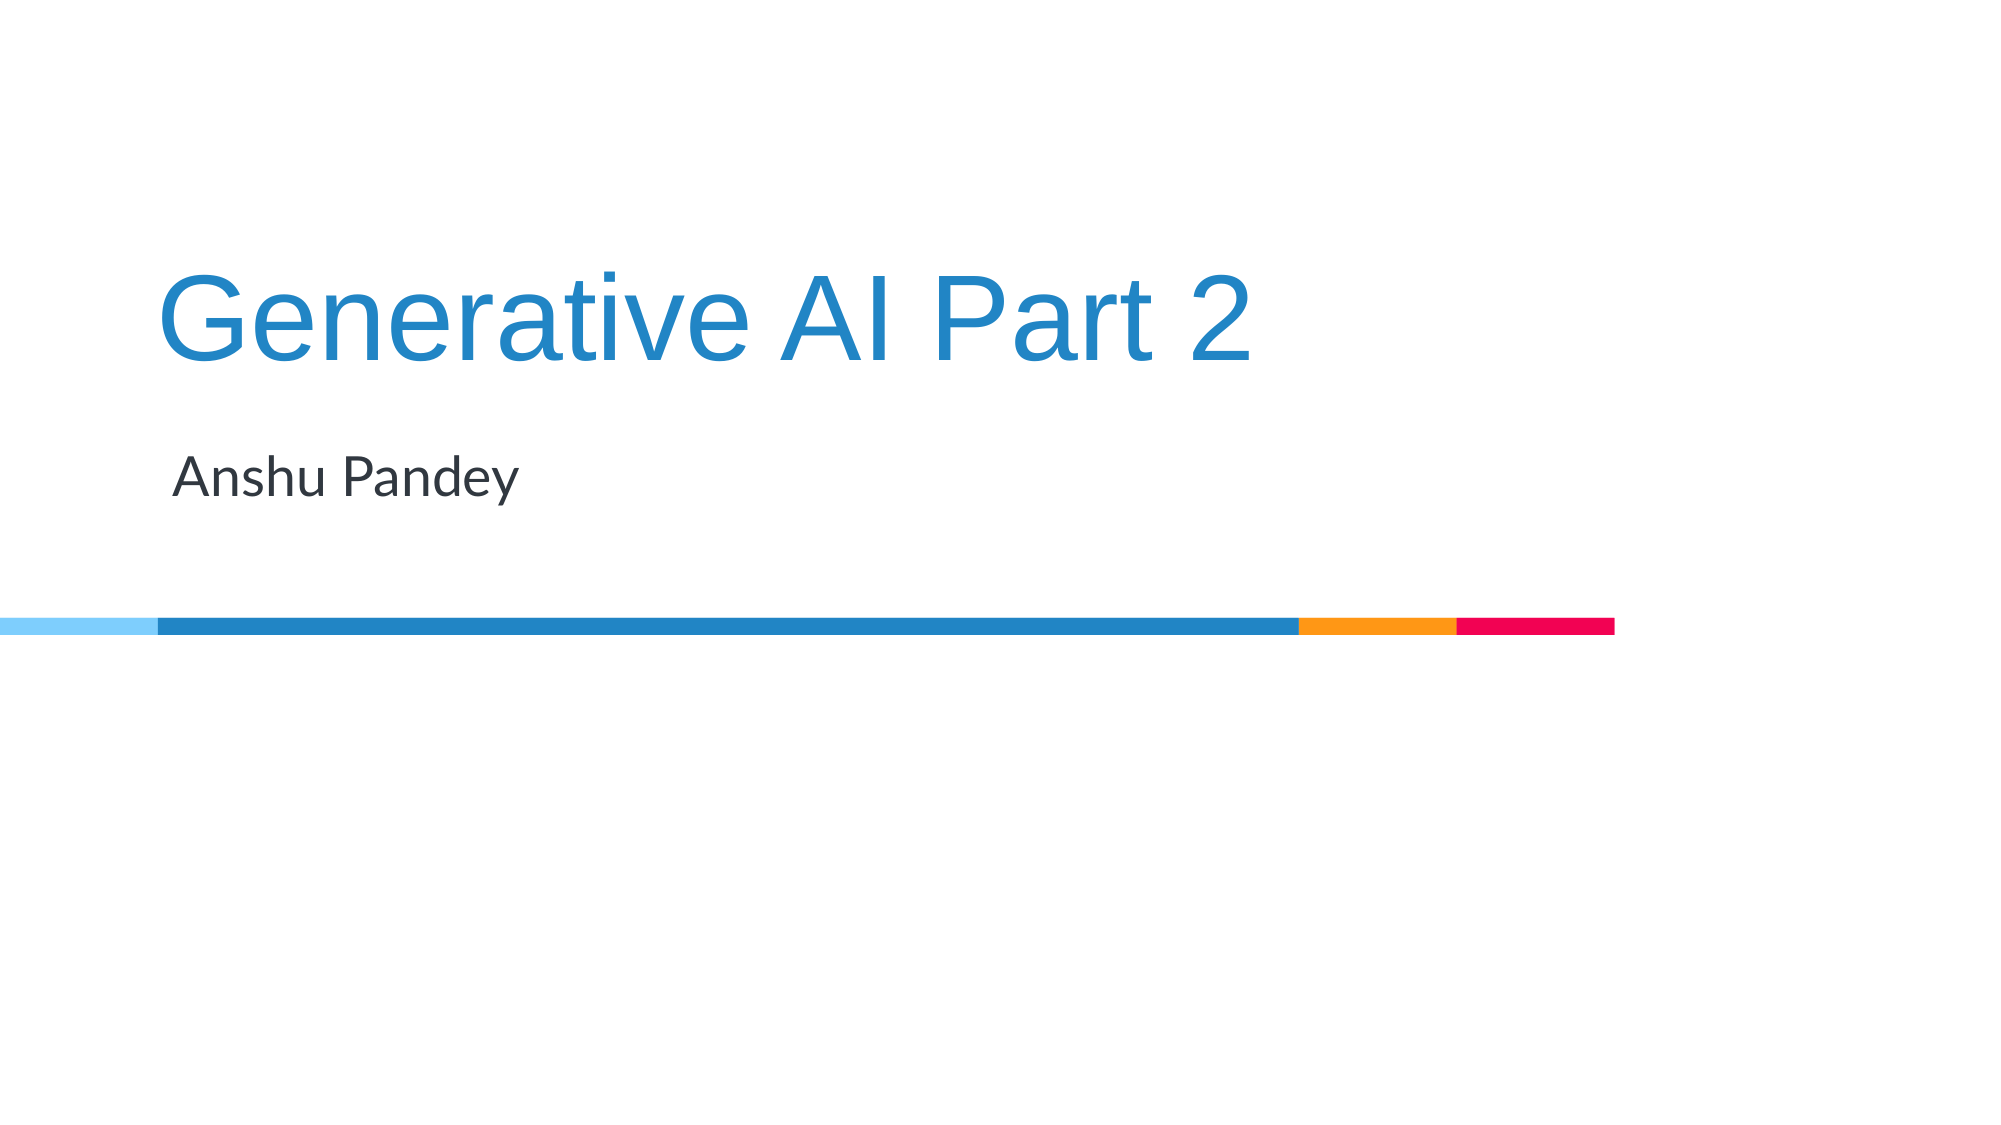

# Generative AI Part 2
Anshu Pandey